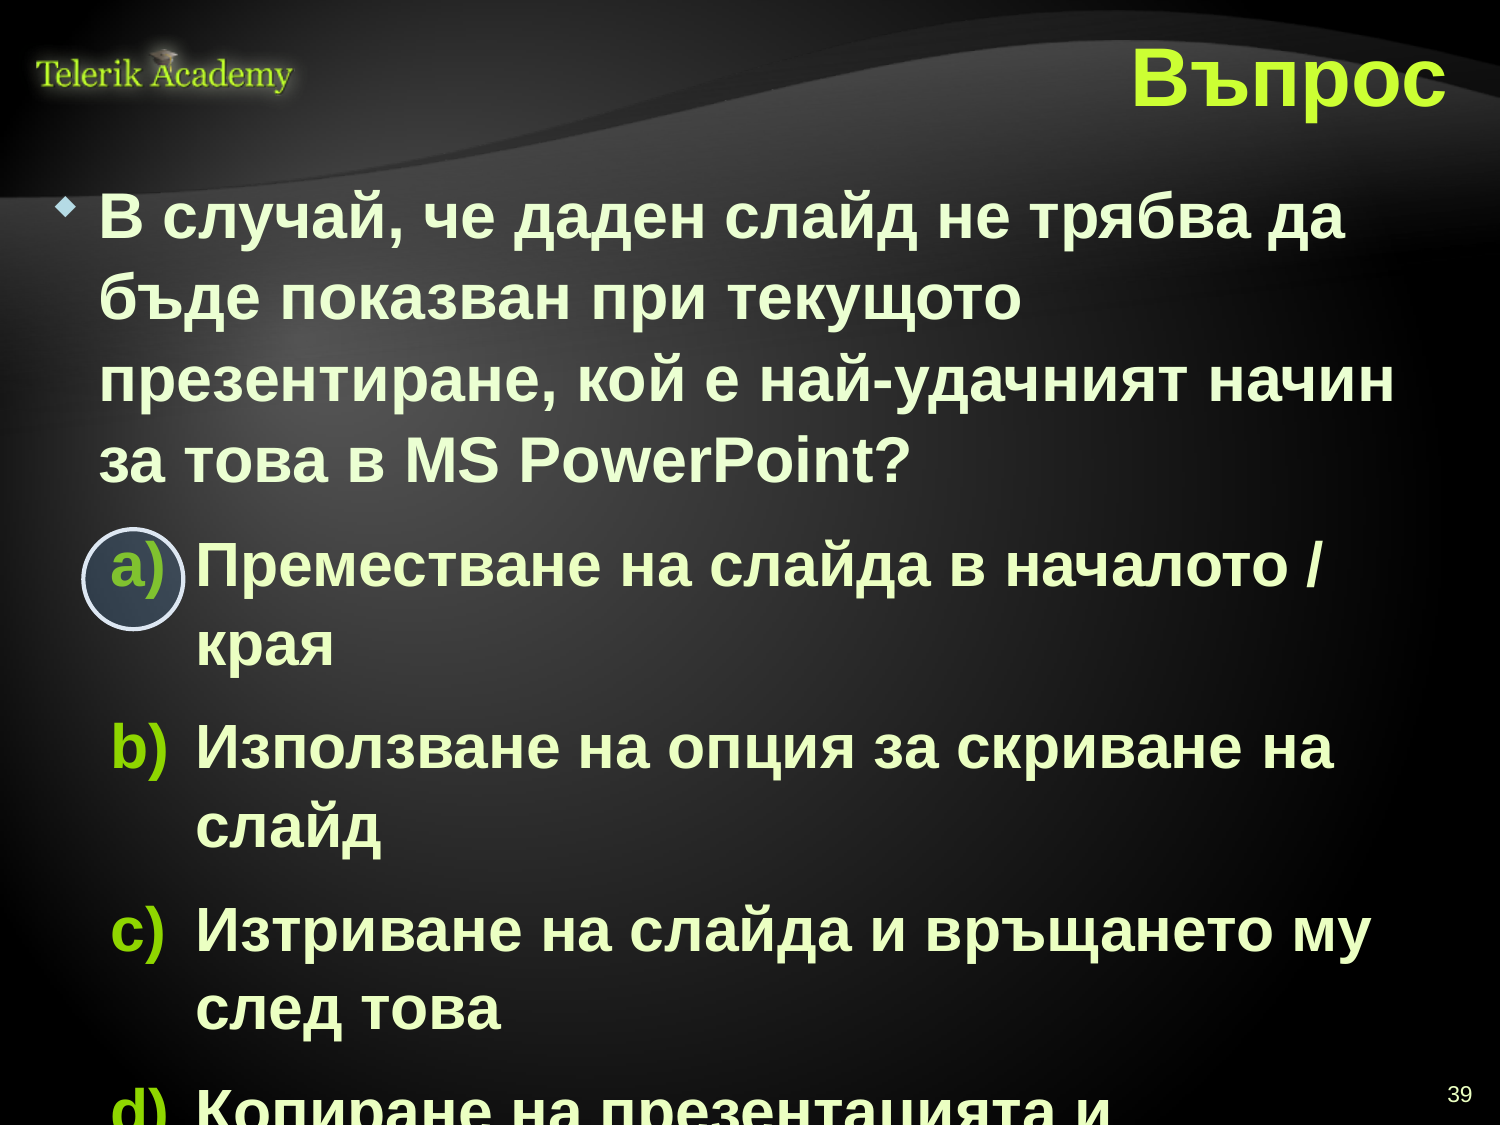

# Въпрос
В случай, че даден слайд не трябва да бъде показван при текущото презентиране, кой е най-удачният начин за това в MS PowerPoint?
Преместване на слайда в началото / края
Използване на опция за скриване на слайд
Изтриване на слайда и връщането му след това
Копиране на презентацията и презентиране на копието

39